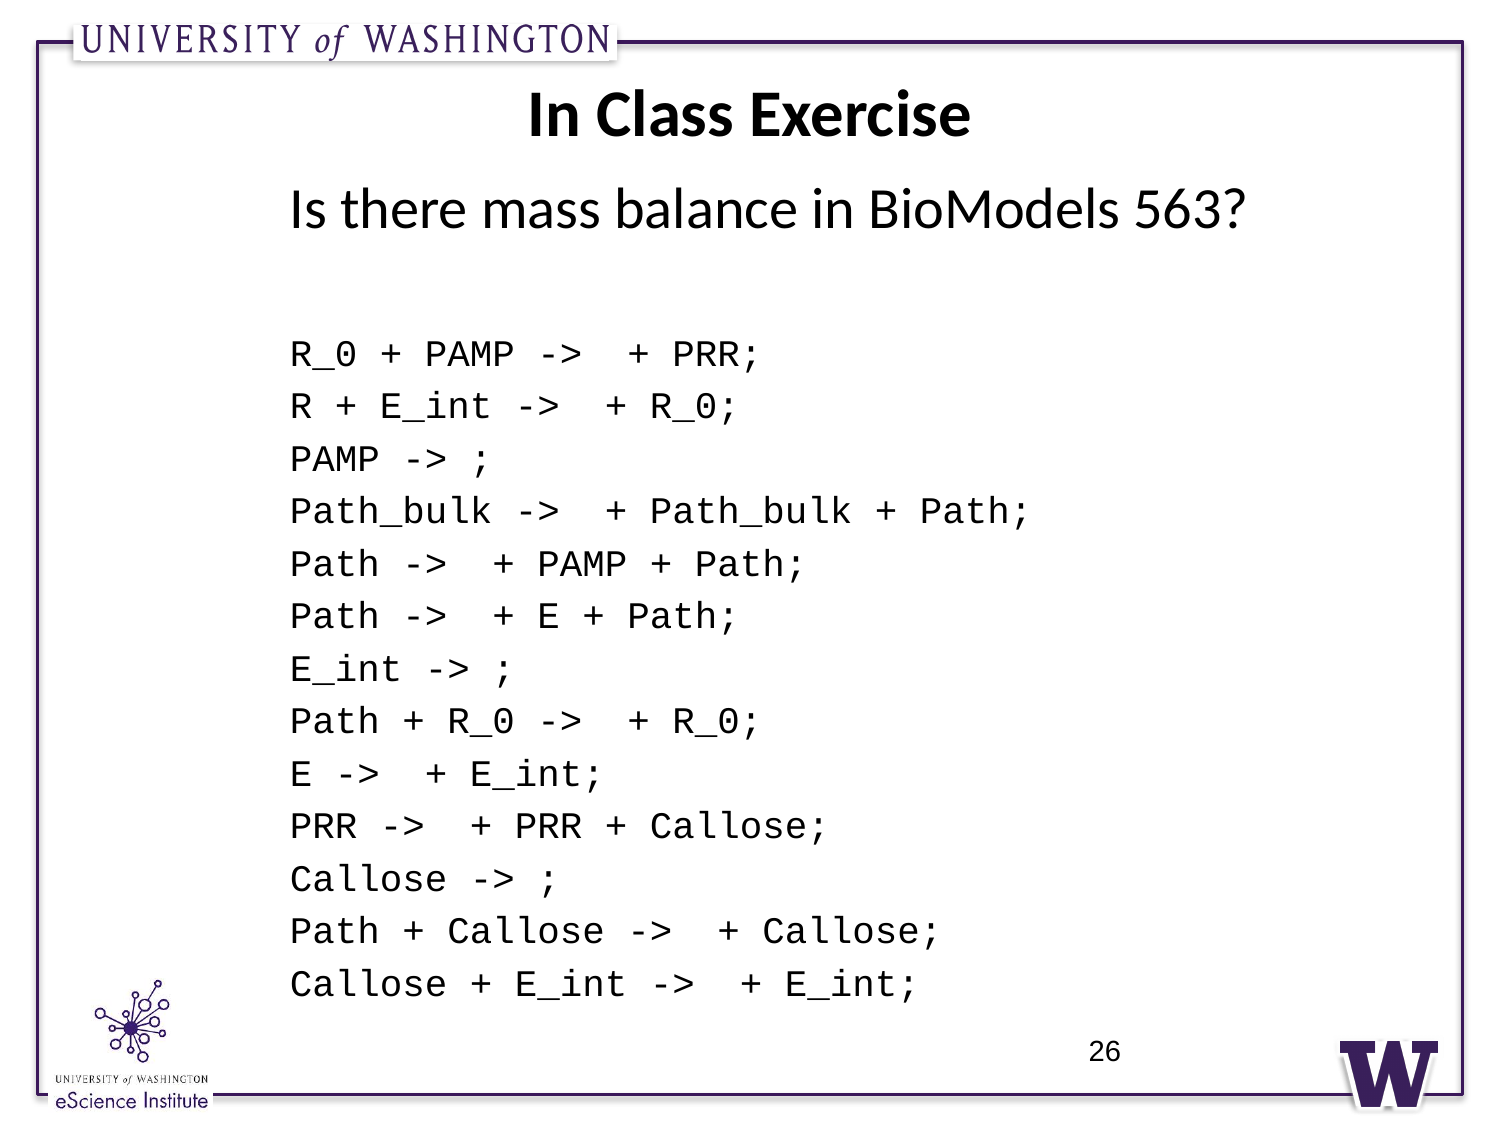

# In Class Exercise
Is there mass balance in BioModels 563?

R_0 + PAMP ->  + PRR;
R + E_int ->  + R_0;
PAMP -> ;
Path_bulk ->  + Path_bulk + Path;
Path ->  + PAMP + Path;
Path ->  + E + Path;
E_int -> ;
Path + R_0 ->  + R_0;
E ->  + E_int;
PRR ->  + PRR + Callose;
Callose -> ;
Path + Callose ->  + Callose;
Callose + E_int ->  + E_int;

26